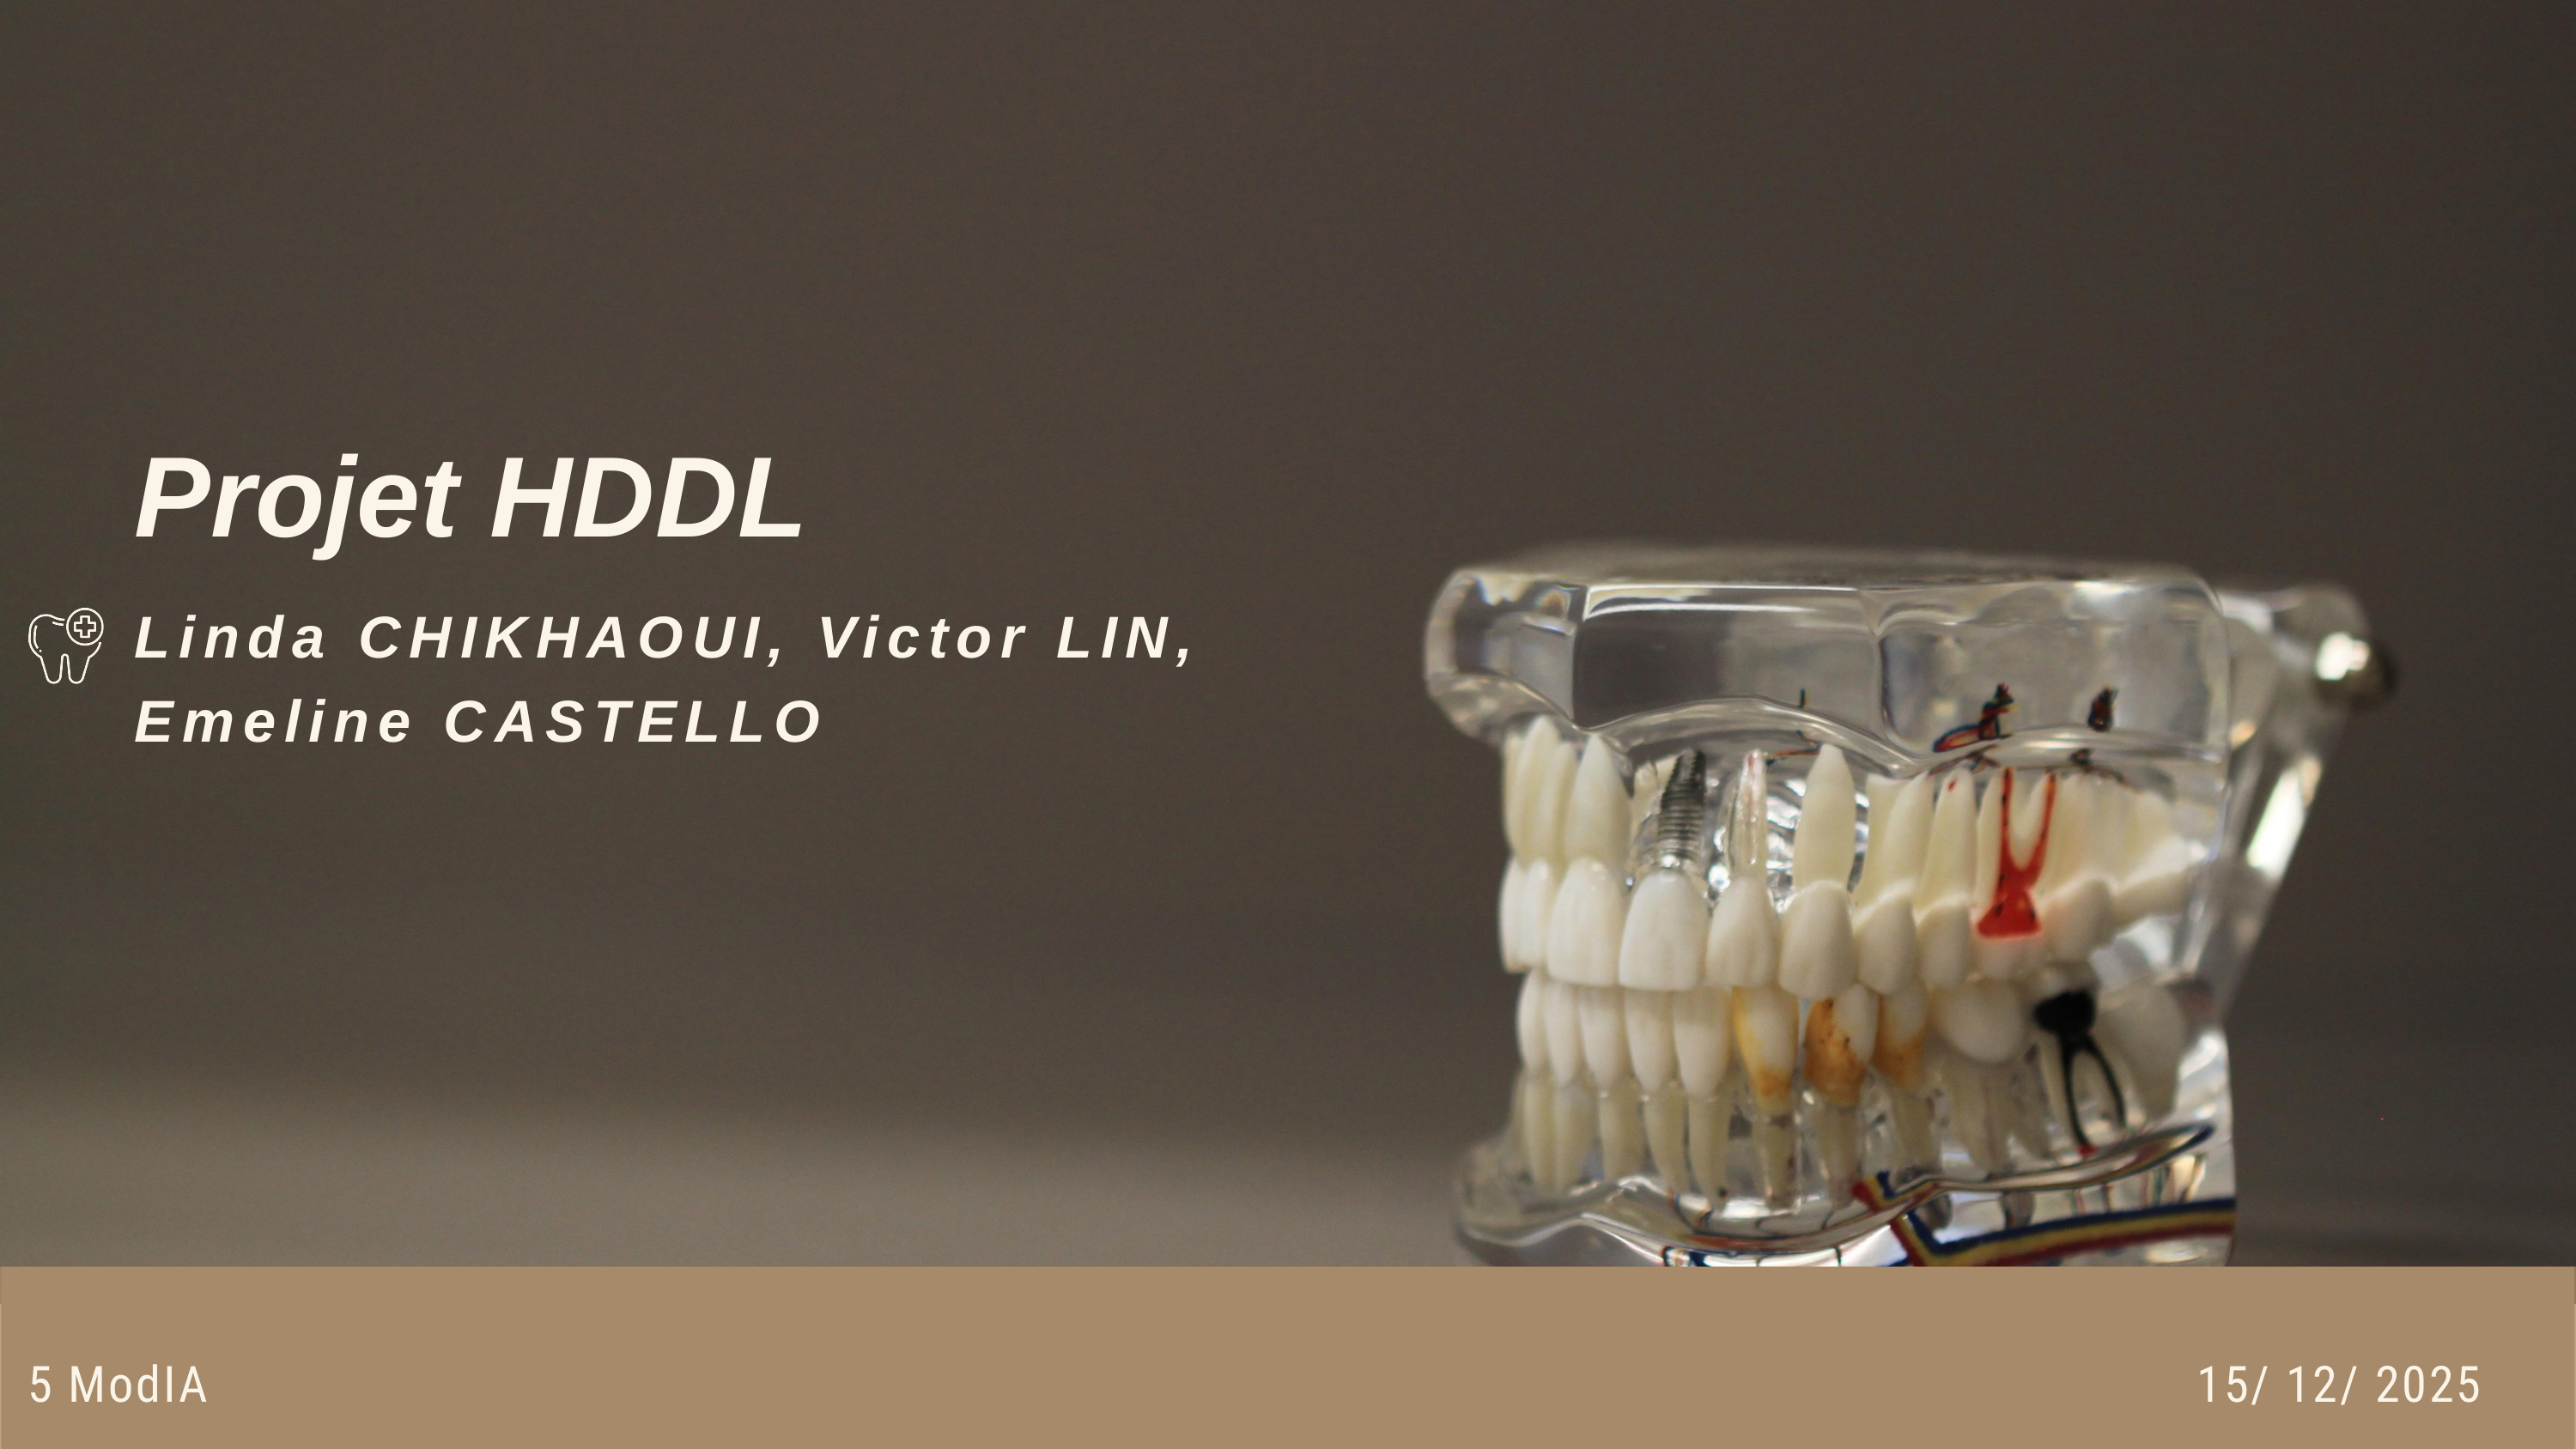

Projet HDDL
Linda CHIKHAOUI, Victor LIN, Emeline CASTELLO

5 ModIA
15/ 12/ 2025